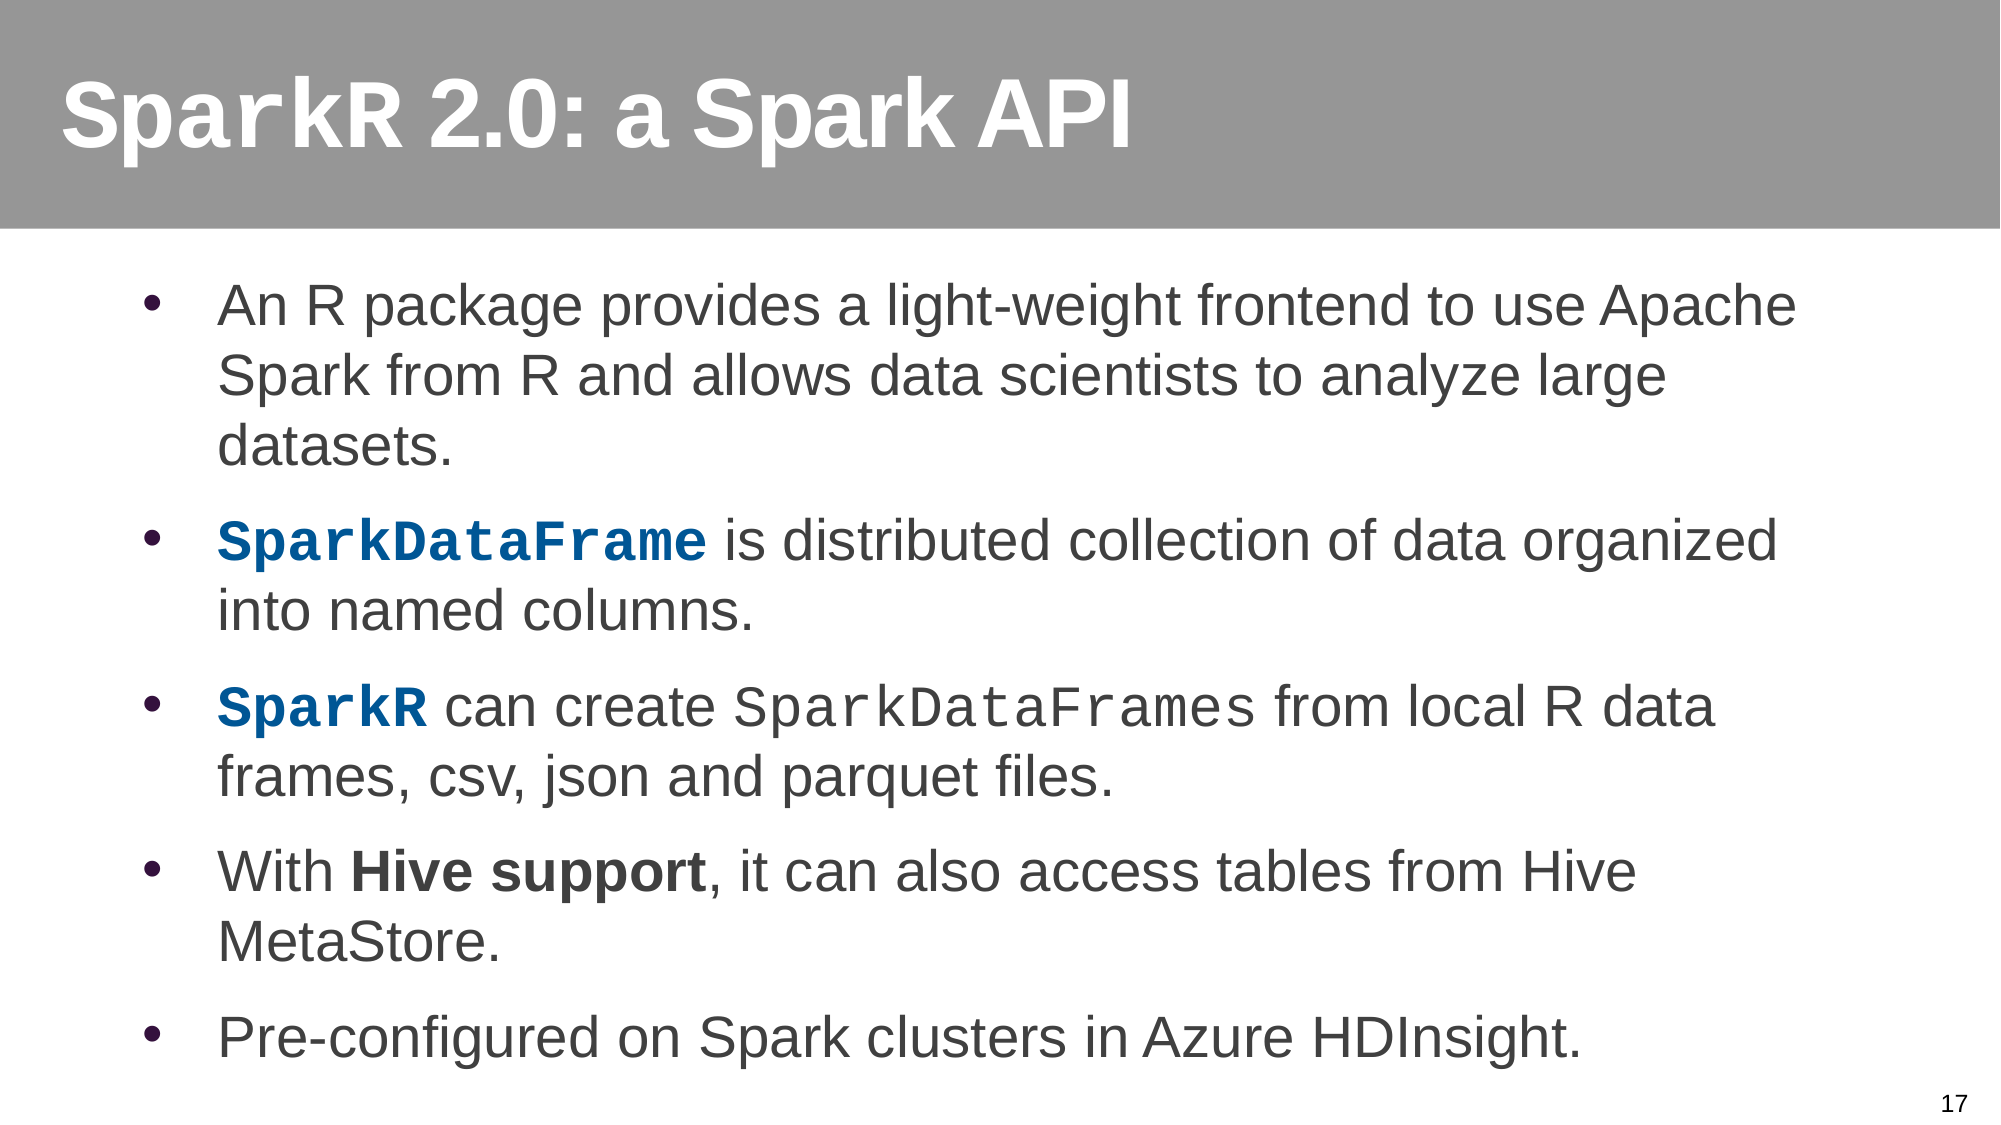

SparkR 2.0: a Spark API
An R package provides a light-weight frontend to use Apache Spark from R and allows data scientists to analyze large datasets.
SparkDataFrame is distributed collection of data organized into named columns.
SparkR can create SparkDataFrames from local R data frames, csv, json and parquet files.
With Hive support, it can also access tables from Hive MetaStore.
Pre-configured on Spark clusters in Azure HDInsight.
17